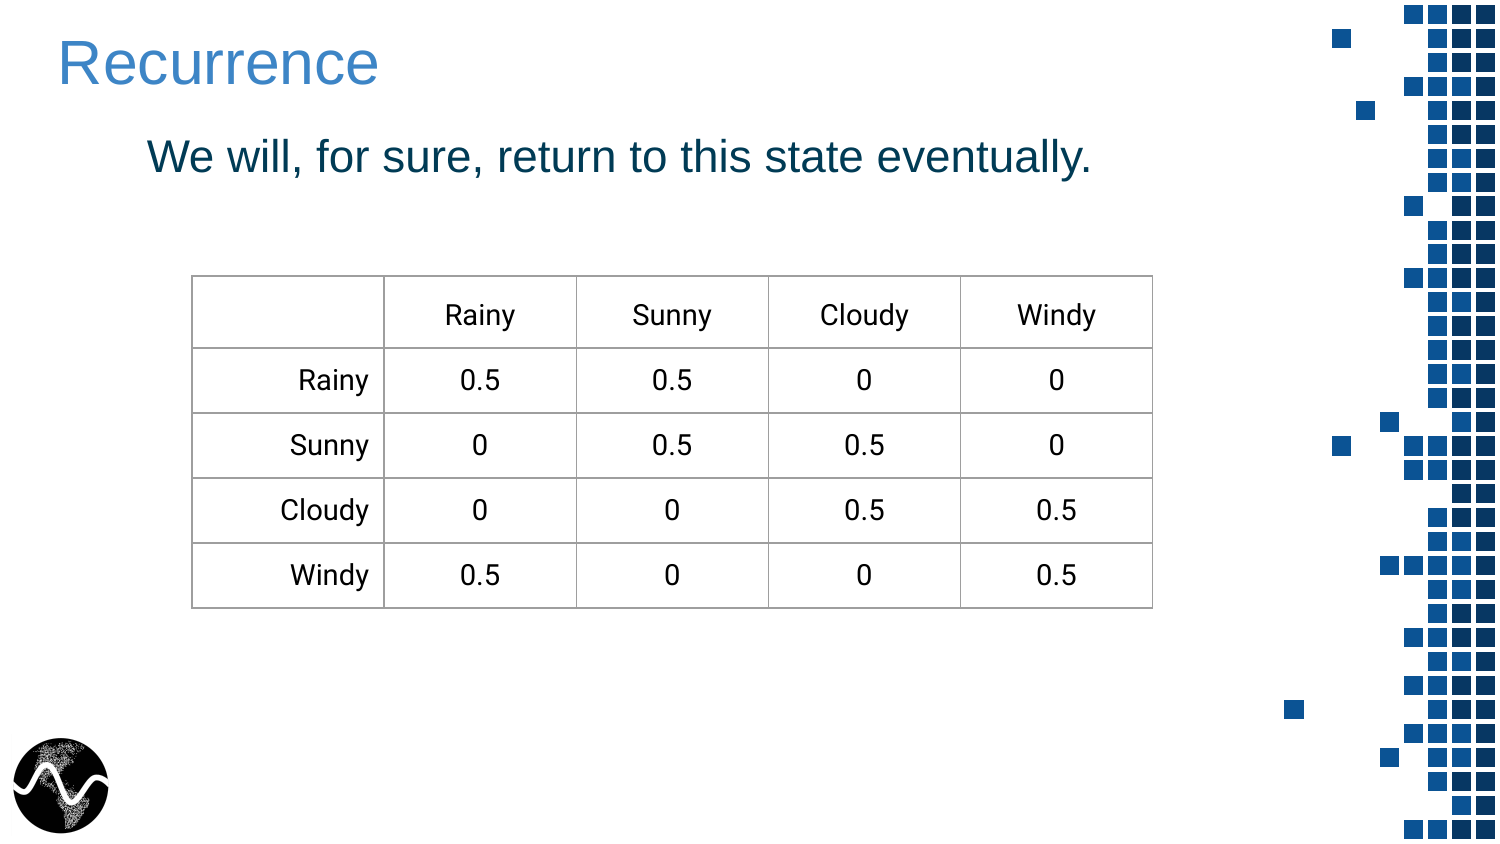

# Recurrence
We will, for sure, return to this state eventually.
|  | Rainy | Sunny | Cloudy | Windy |
| --- | --- | --- | --- | --- |
| Rainy | 0.5 | 0.5 | 0 | 0 |
| Sunny | 0 | 0.5 | 0.5 | 0 |
| Cloudy | 0 | 0 | 0.5 | 0.5 |
| Windy | 0.5 | 0 | 0 | 0.5 |